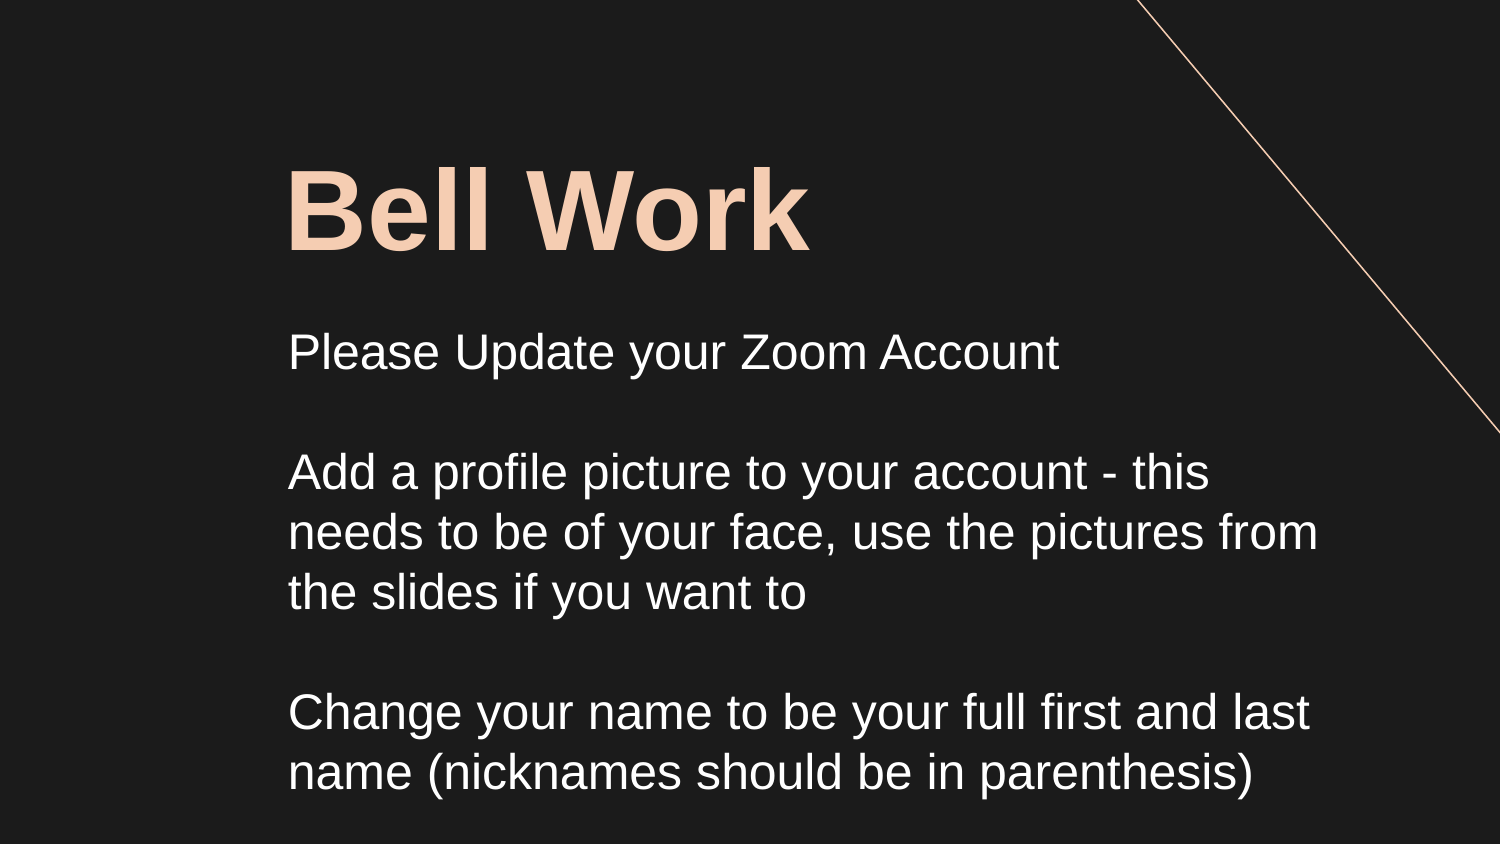

# Bell Work
Please Update your Zoom Account

Add a profile picture to your account - this needs to be of your face, use the pictures from the slides if you want to

Change your name to be your full first and last name (nicknames should be in parenthesis)